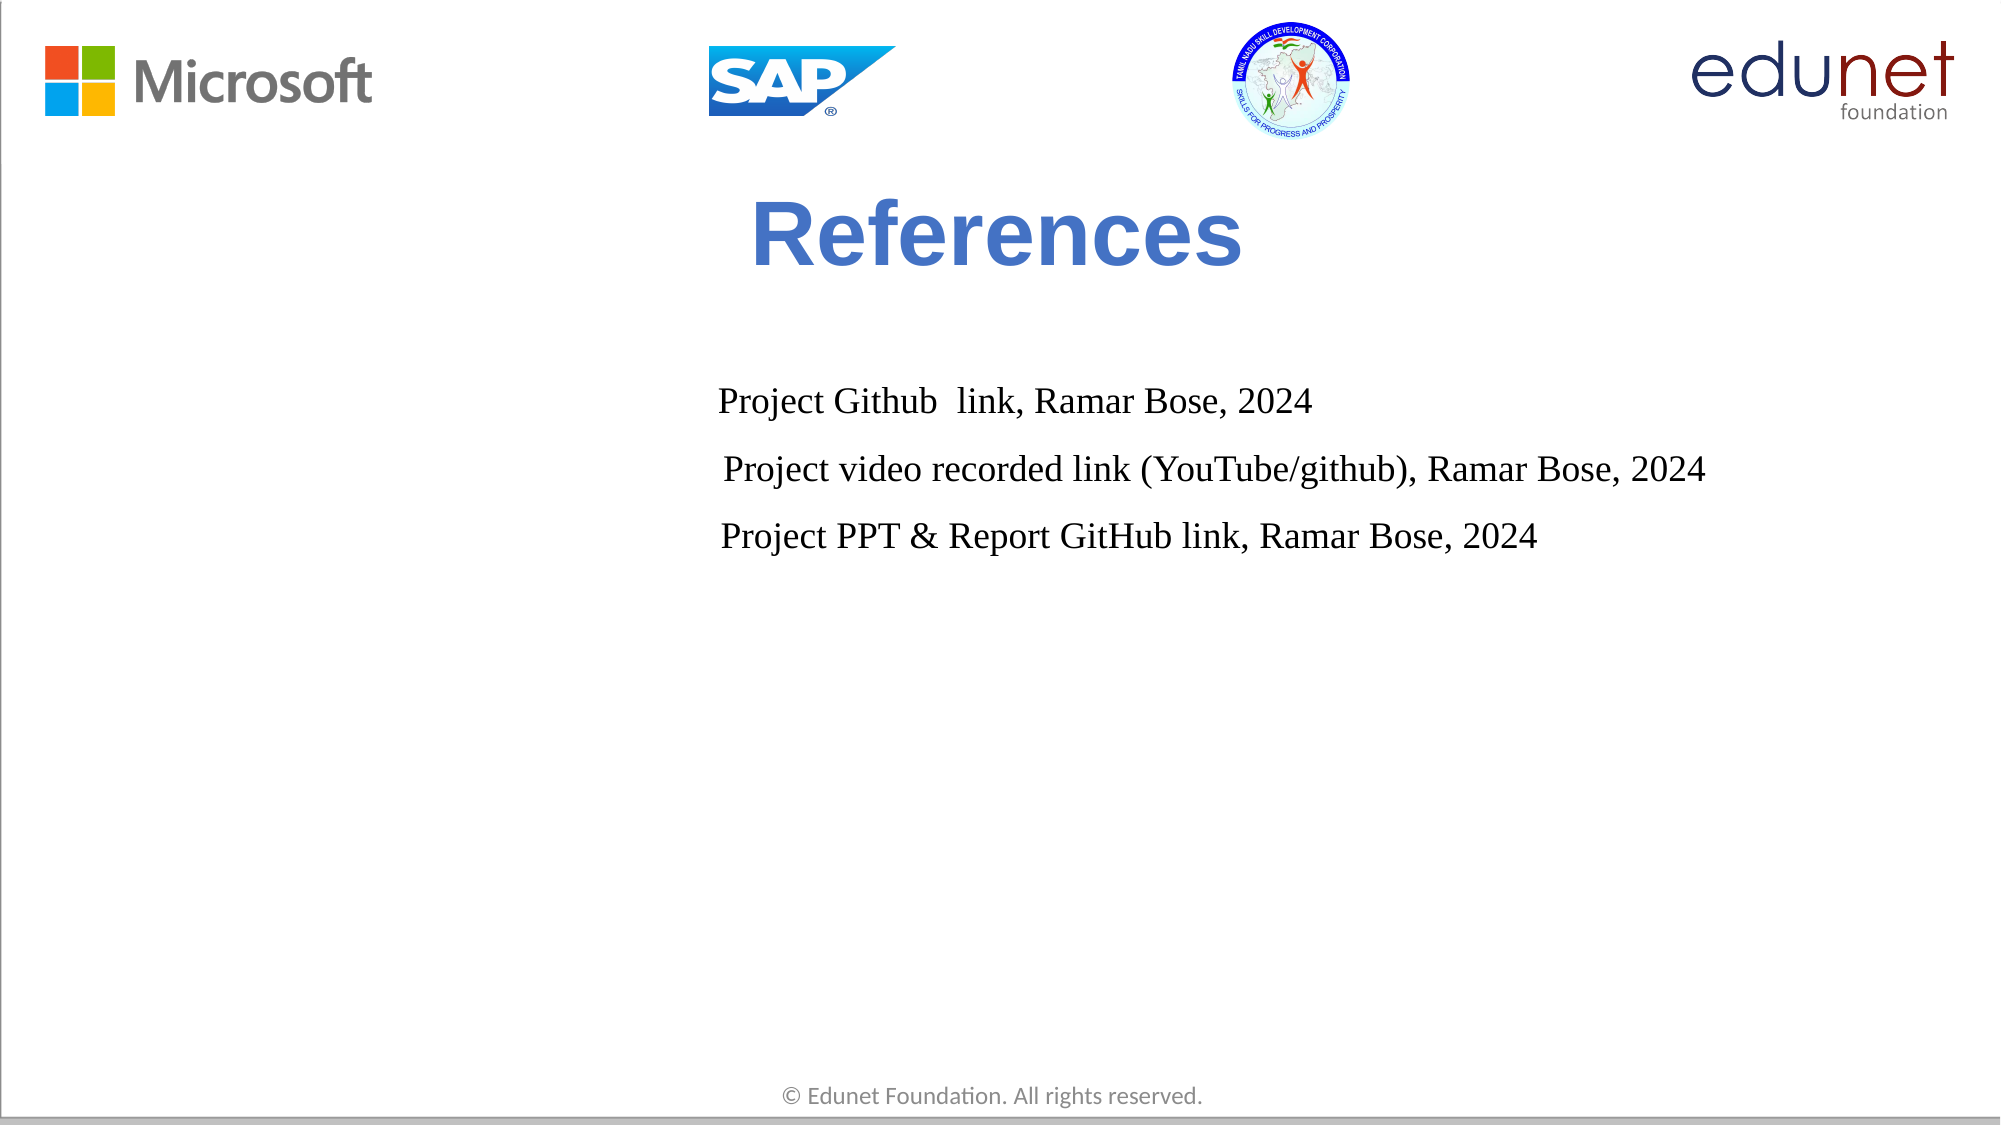

# References
Project Github  link, Ramar Bose, 2024
                                          Project video recorded link (YouTube/github), Ramar Bose, 2024
                         Project PPT & Report GitHub link, Ramar Bose, 2024

© Edunet Foundation. All rights reserved.